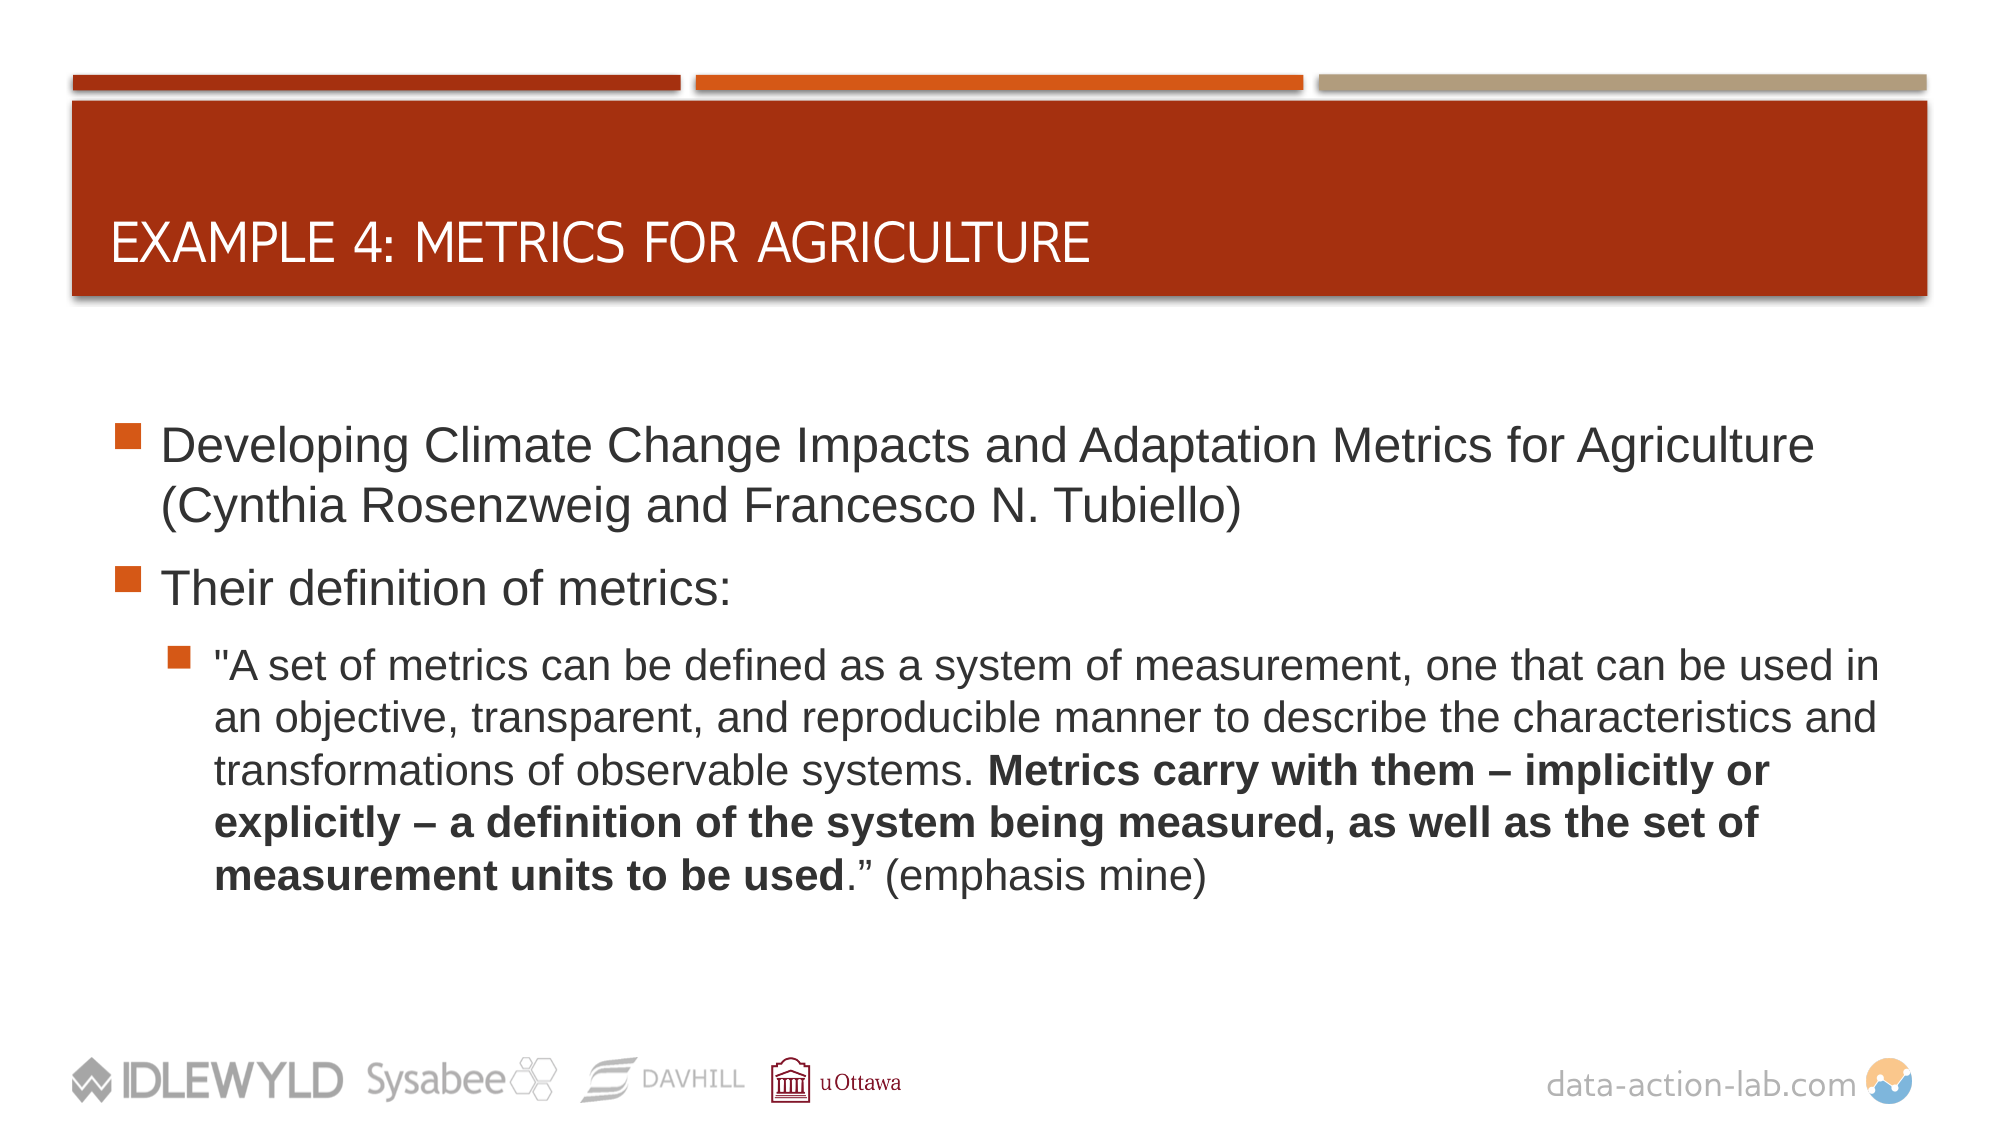

# EXAMPLE 4: METRICS FOR AGRICULTURE
Developing Climate Change Impacts and Adaptation Metrics for Agriculture (Cynthia Rosenzweig and Francesco N. Tubiello)
Their definition of metrics:
"A set of metrics can be defined as a system of measurement, one that can be used in an objective, transparent, and reproducible manner to describe the characteristics and transformations of observable systems. Metrics carry with them – implicitly or explicitly – a definition of the system being measured, as well as the set of measurement units to be used.” (emphasis mine)